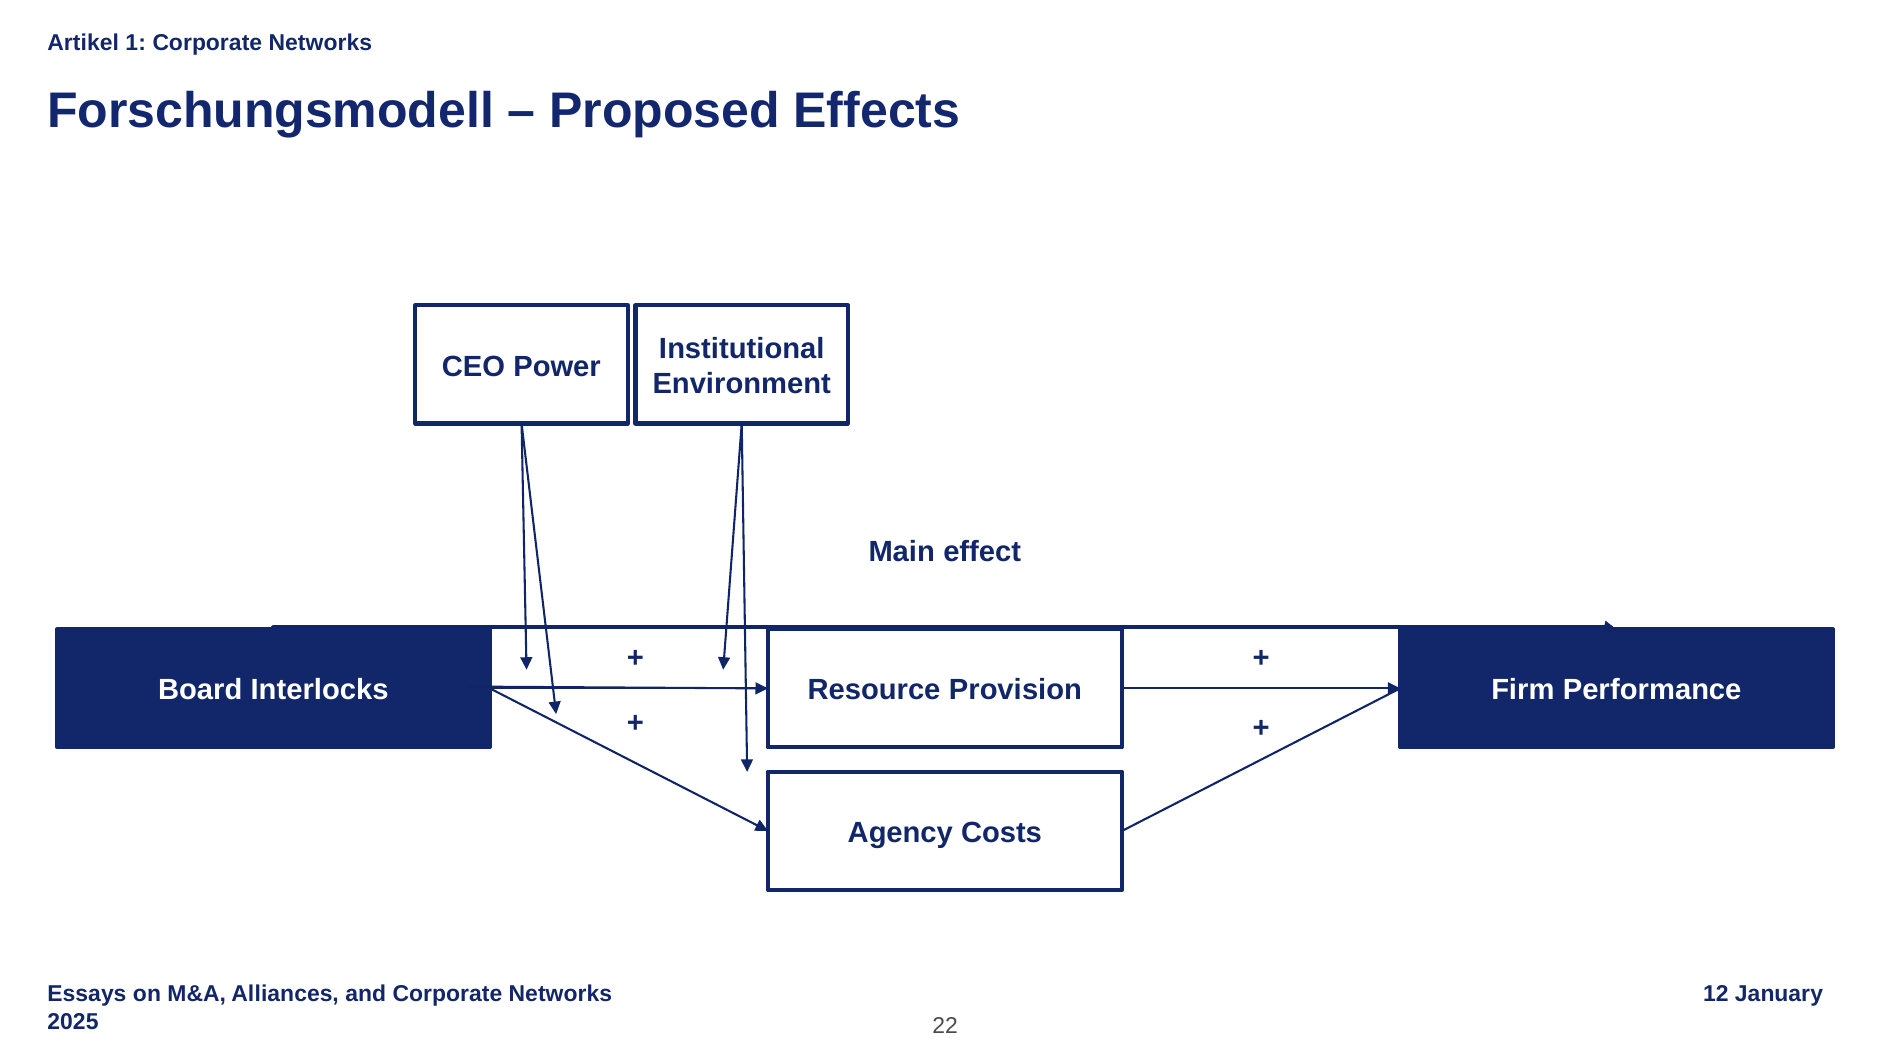

Artikel 1: Corporate Networks
Forschungsmodell – Proposed Effects
CEO Power
Institutional Environment
Main effect
Board Interlocks
Resource Provision
Agency Costs
Firm Performance
+
+
+
+